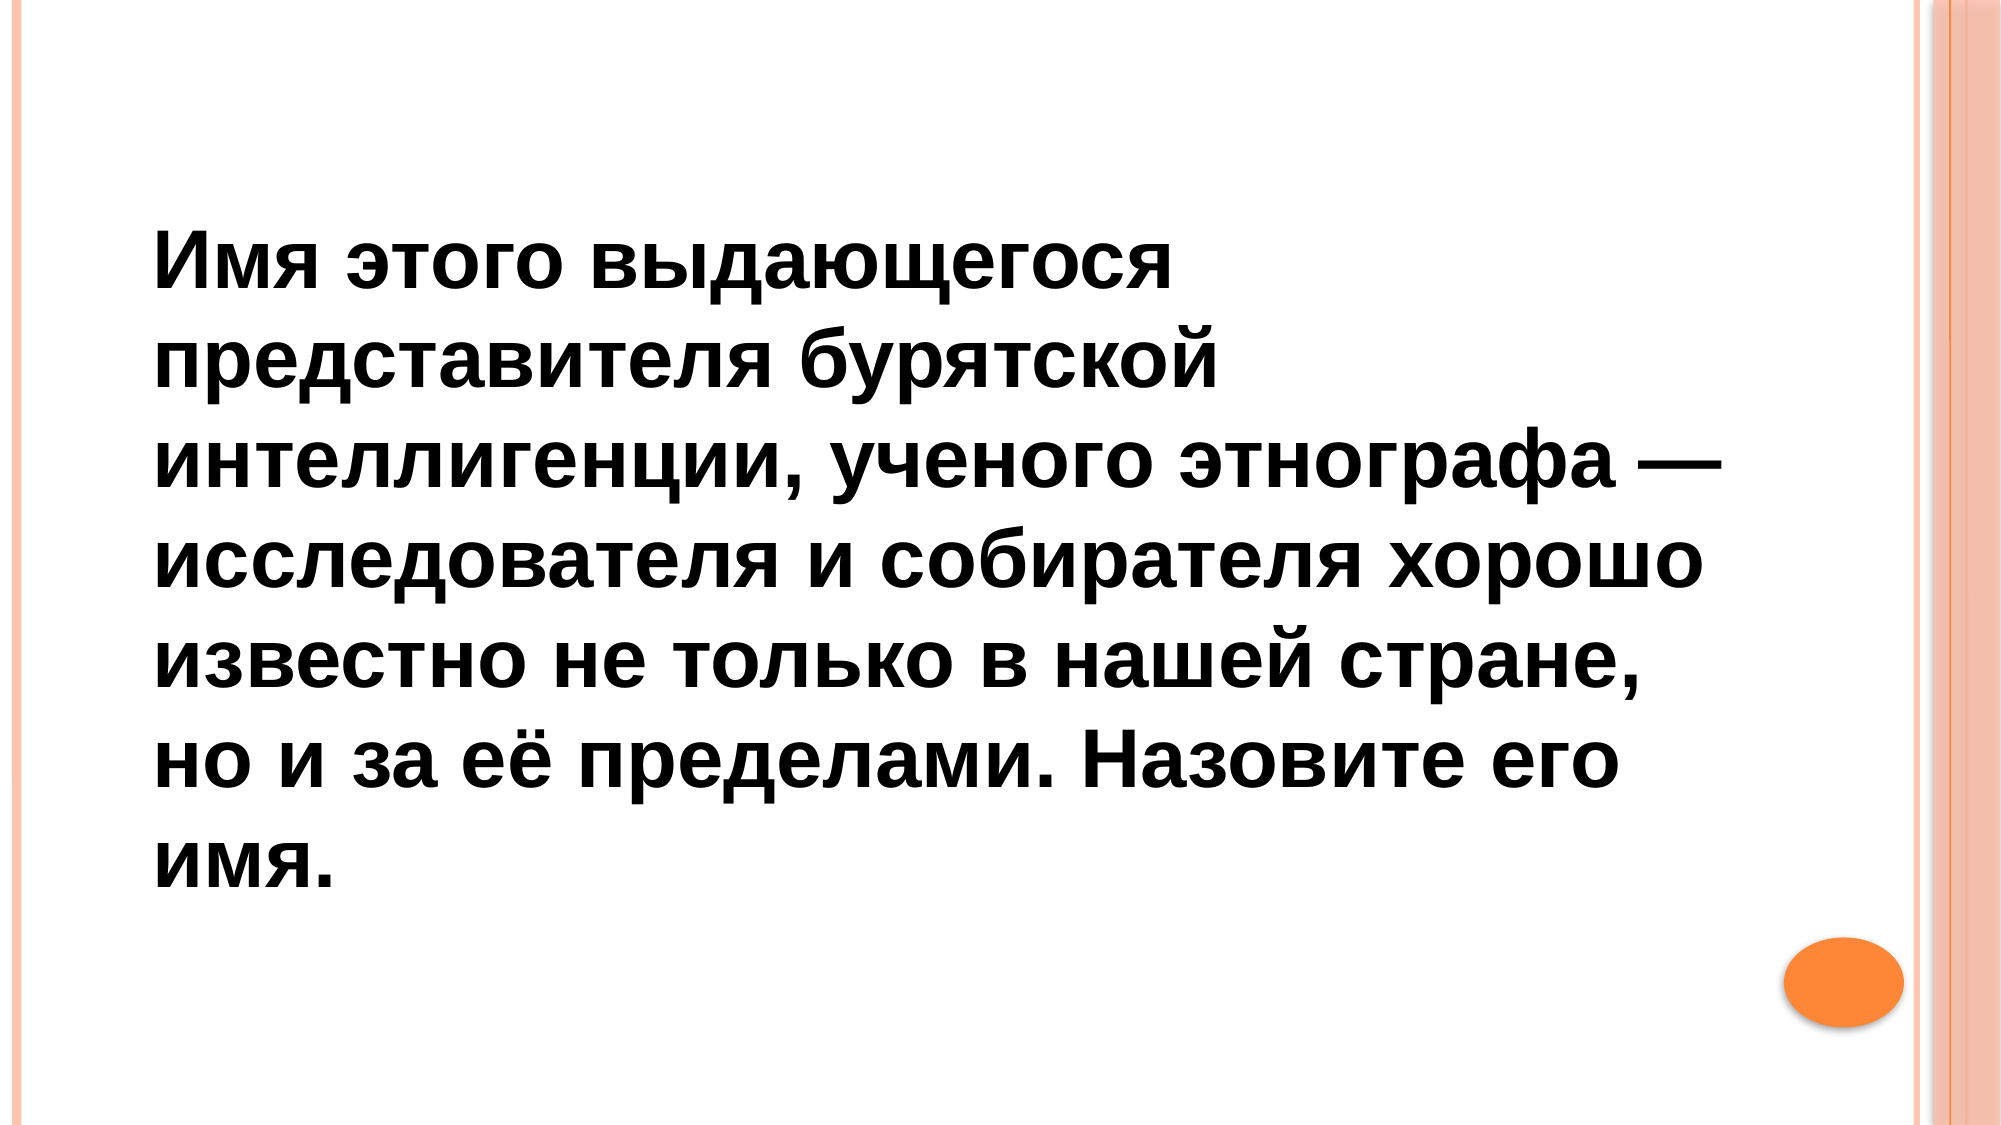

Имя этого выдающегося представителя бурятской интеллигенции, ученого этнографа — исследователя и собирателя хорошо известно не только в нашей стране, но и за её пределами. Назовите его имя.